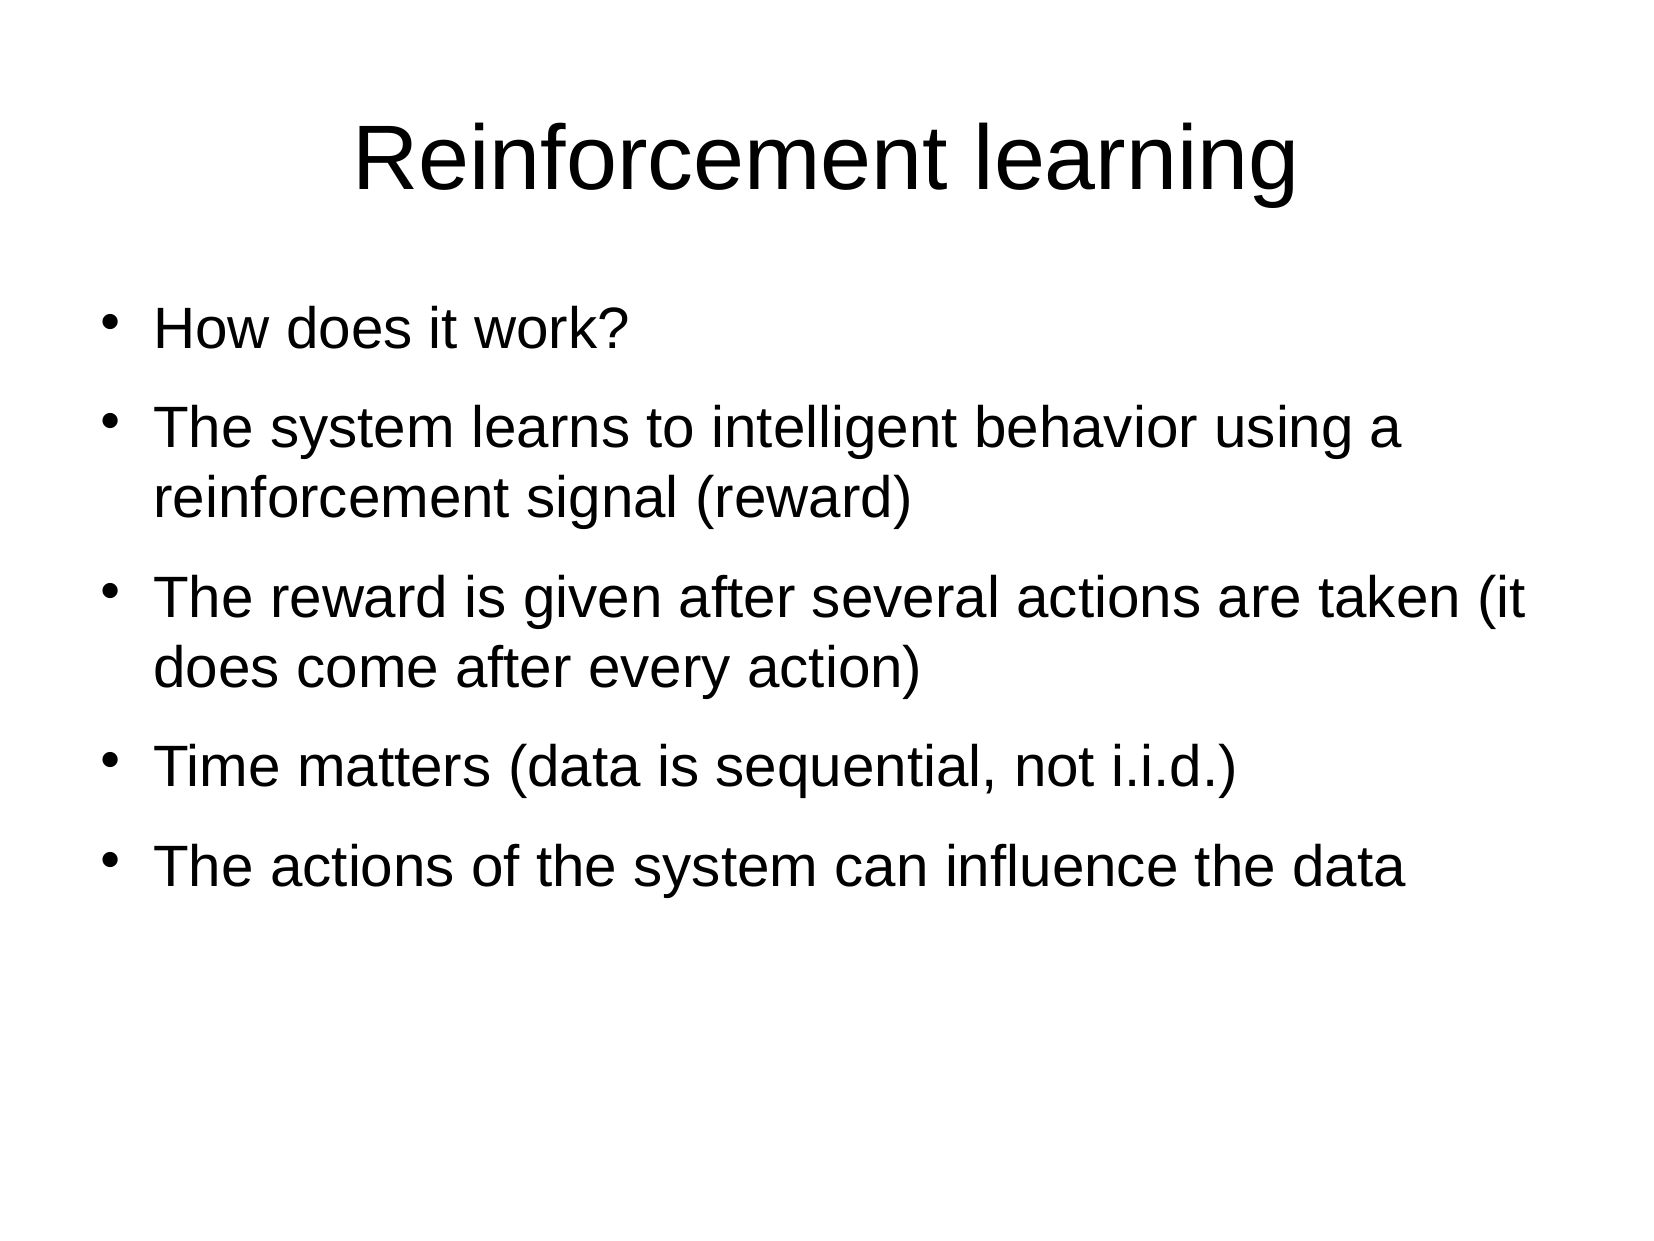

Reinforcement learning
How does it work?
The system learns to intelligent behavior using a reinforcement signal (reward)
The reward is given after several actions are taken (it does come after every action)
Time matters (data is sequential, not i.i.d.)
The actions of the system can influence the data